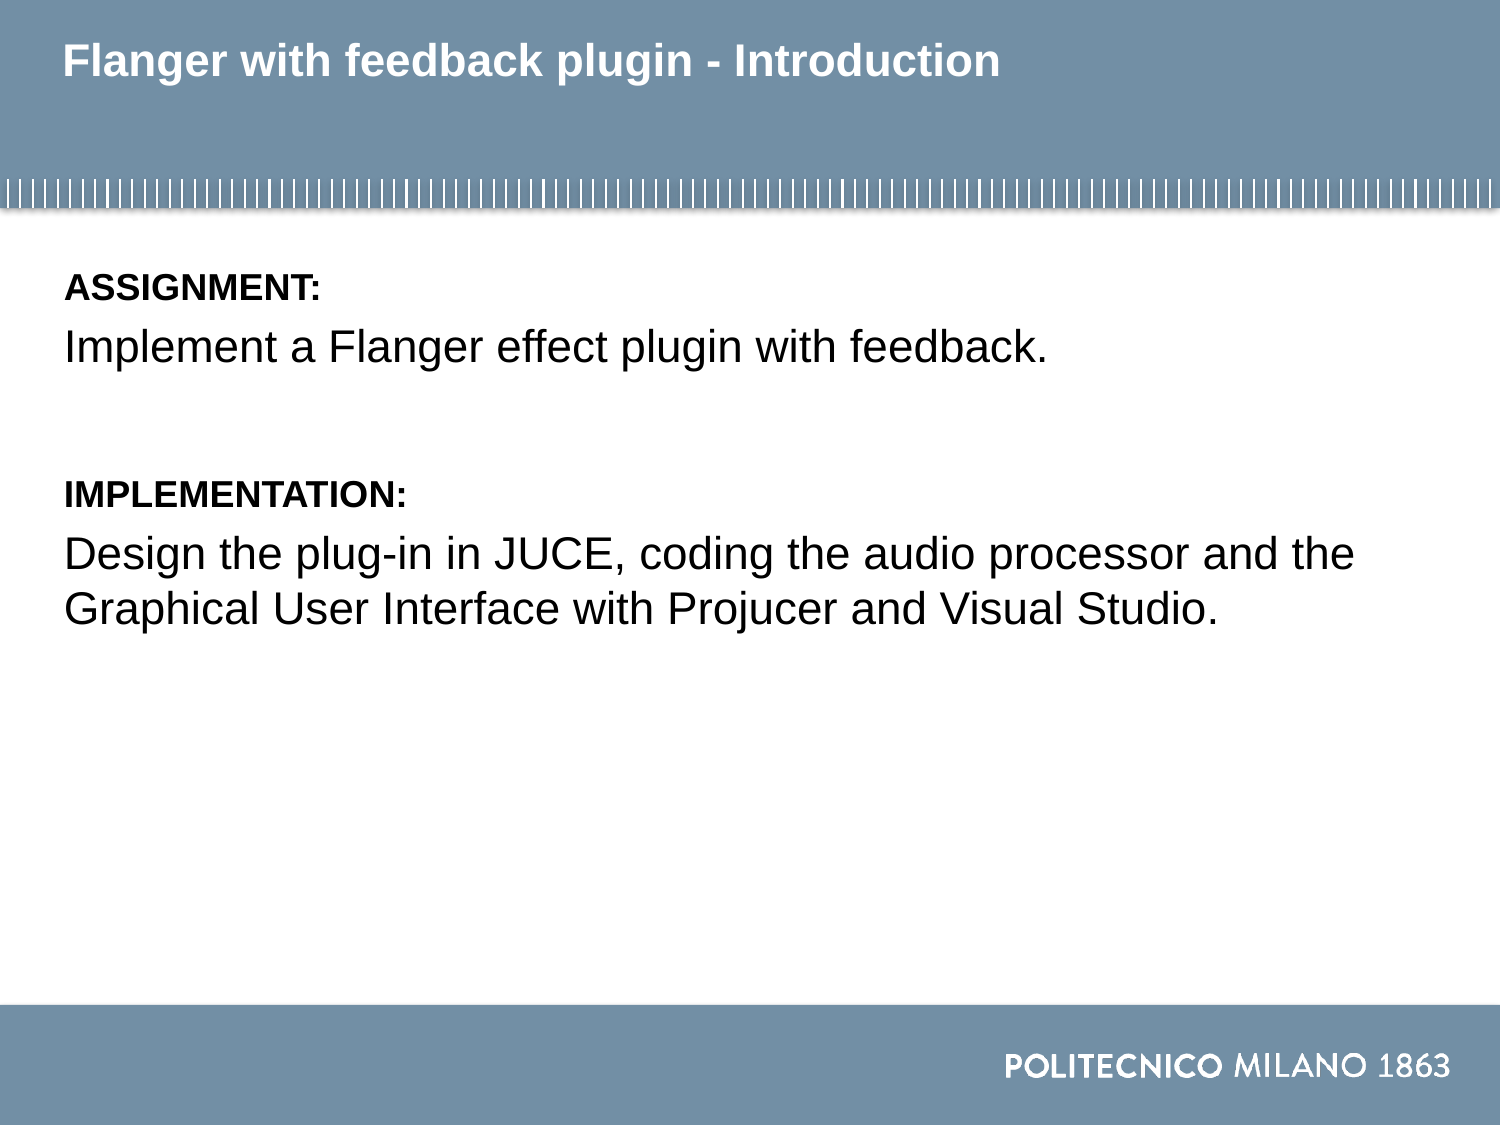

# Flanger with feedback plugin - Introduction
ASSIGNMENT:
Implement a Flanger effect plugin with feedback.
IMPLEMENTATION:
Design the plug-in in JUCE, coding the audio processor and the Graphical User Interface with Projucer and Visual Studio.